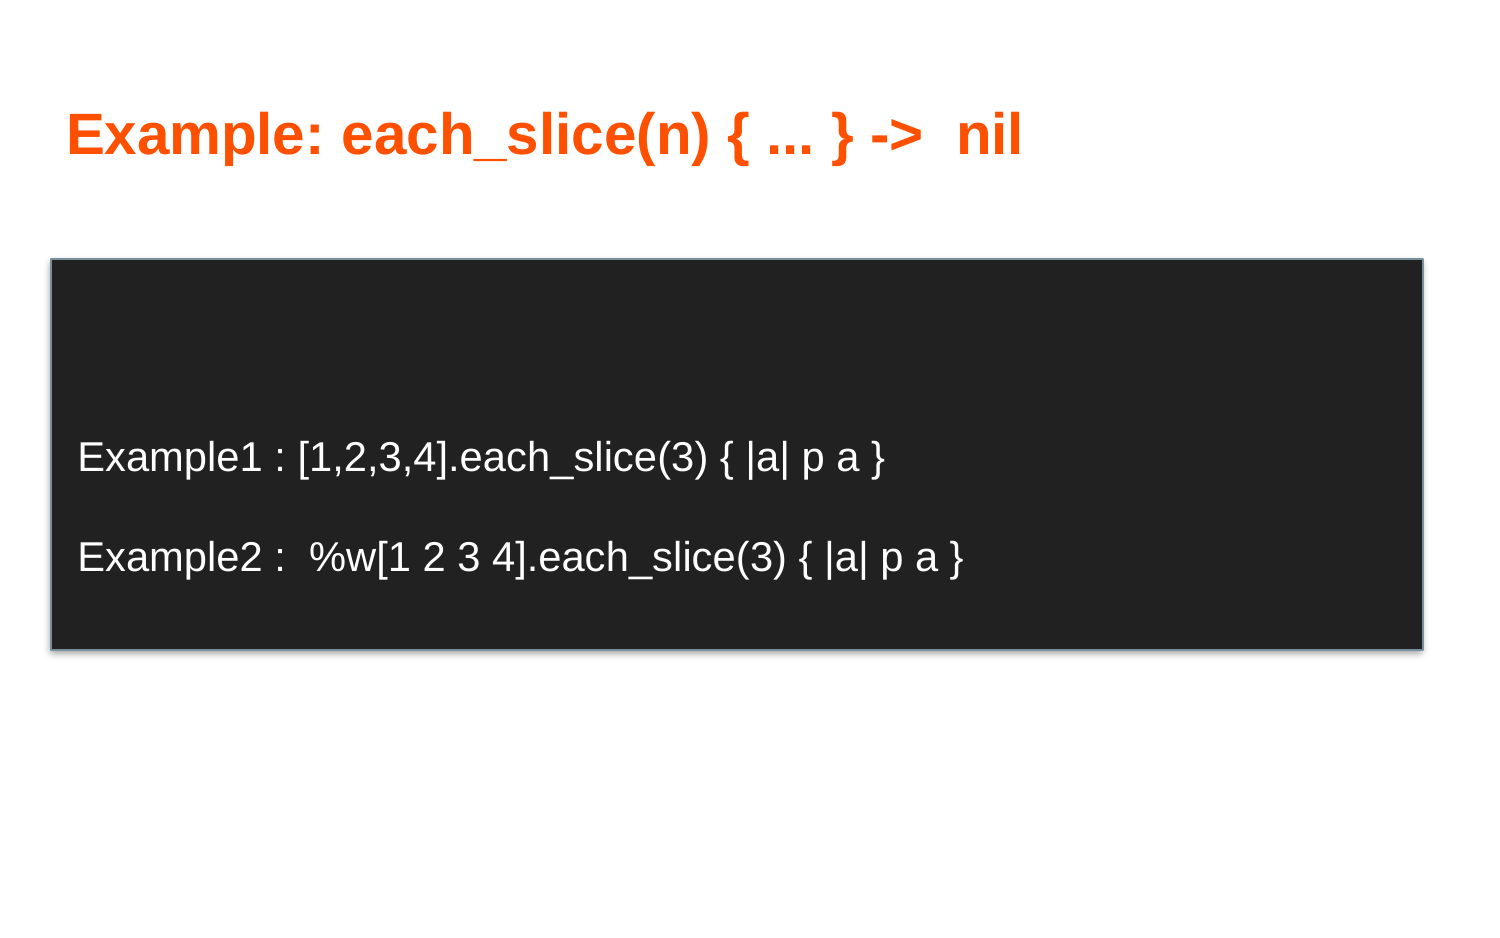

# Example: each_slice(n) { ... } ->  nil

 Example1 : [1,2,3,4].each_slice(3) { |a| p a }

 Example2 :  %w[1 2 3 4].each_slice(3) { |a| p a }